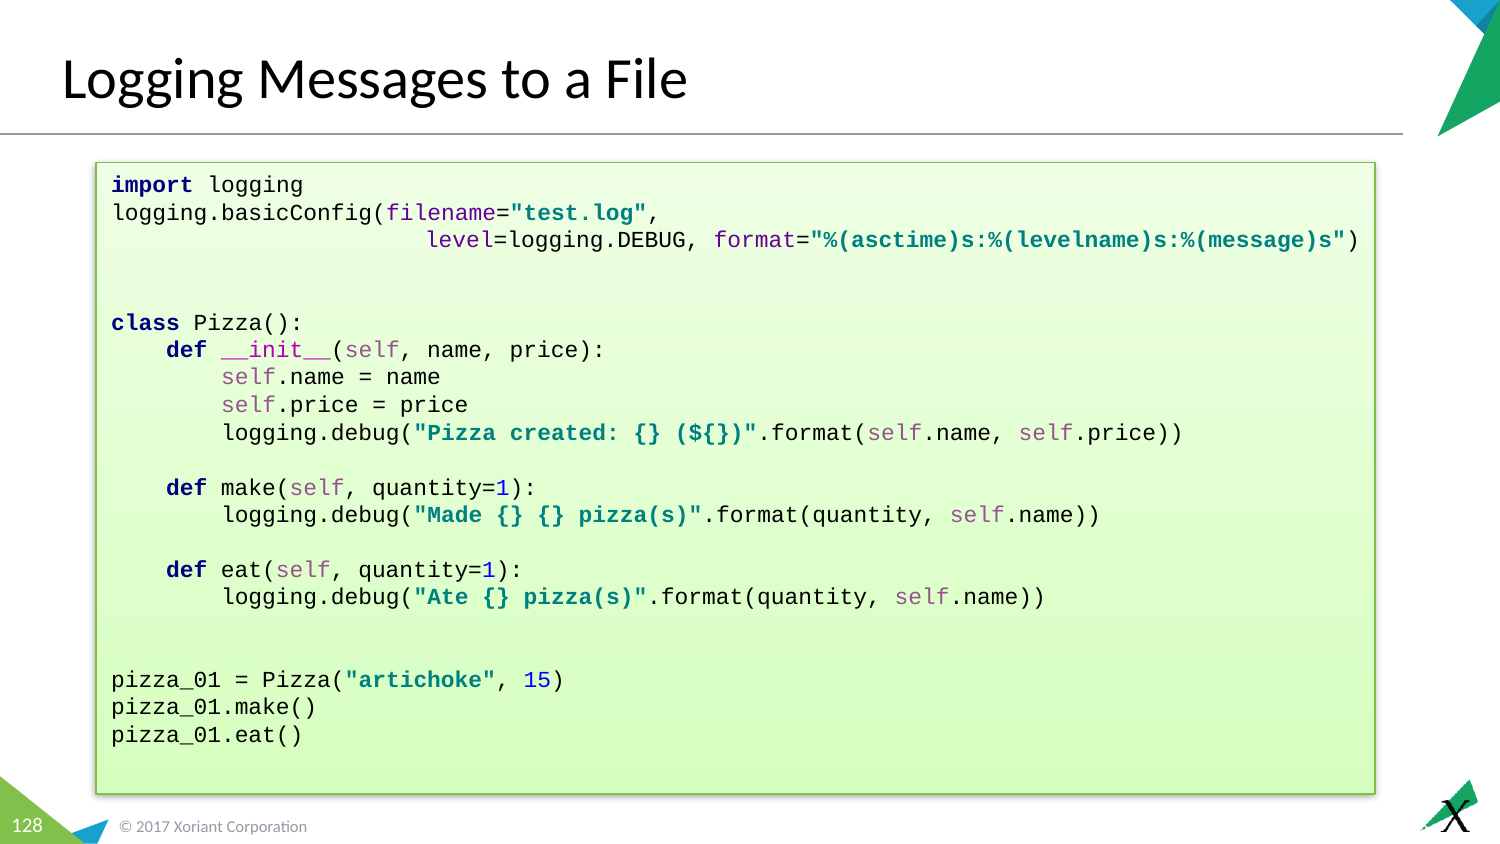

# Logging Messages to a File
import logging
logging.basicConfig(filename="test.log",
		 level=logging.DEBUG, format="%(asctime)s:%(levelname)s:%(message)s")
class Pizza():
    def __init__(self, name, price):
        self.name = name
        self.price = price
        logging.debug("Pizza created: {} (${})".format(self.name, self.price))
    def make(self, quantity=1):
        logging.debug("Made {} {} pizza(s)".format(quantity, self.name))
    def eat(self, quantity=1):
        logging.debug("Ate {} pizza(s)".format(quantity, self.name))
pizza_01 = Pizza("artichoke", 15)
pizza_01.make()
pizza_01.eat()